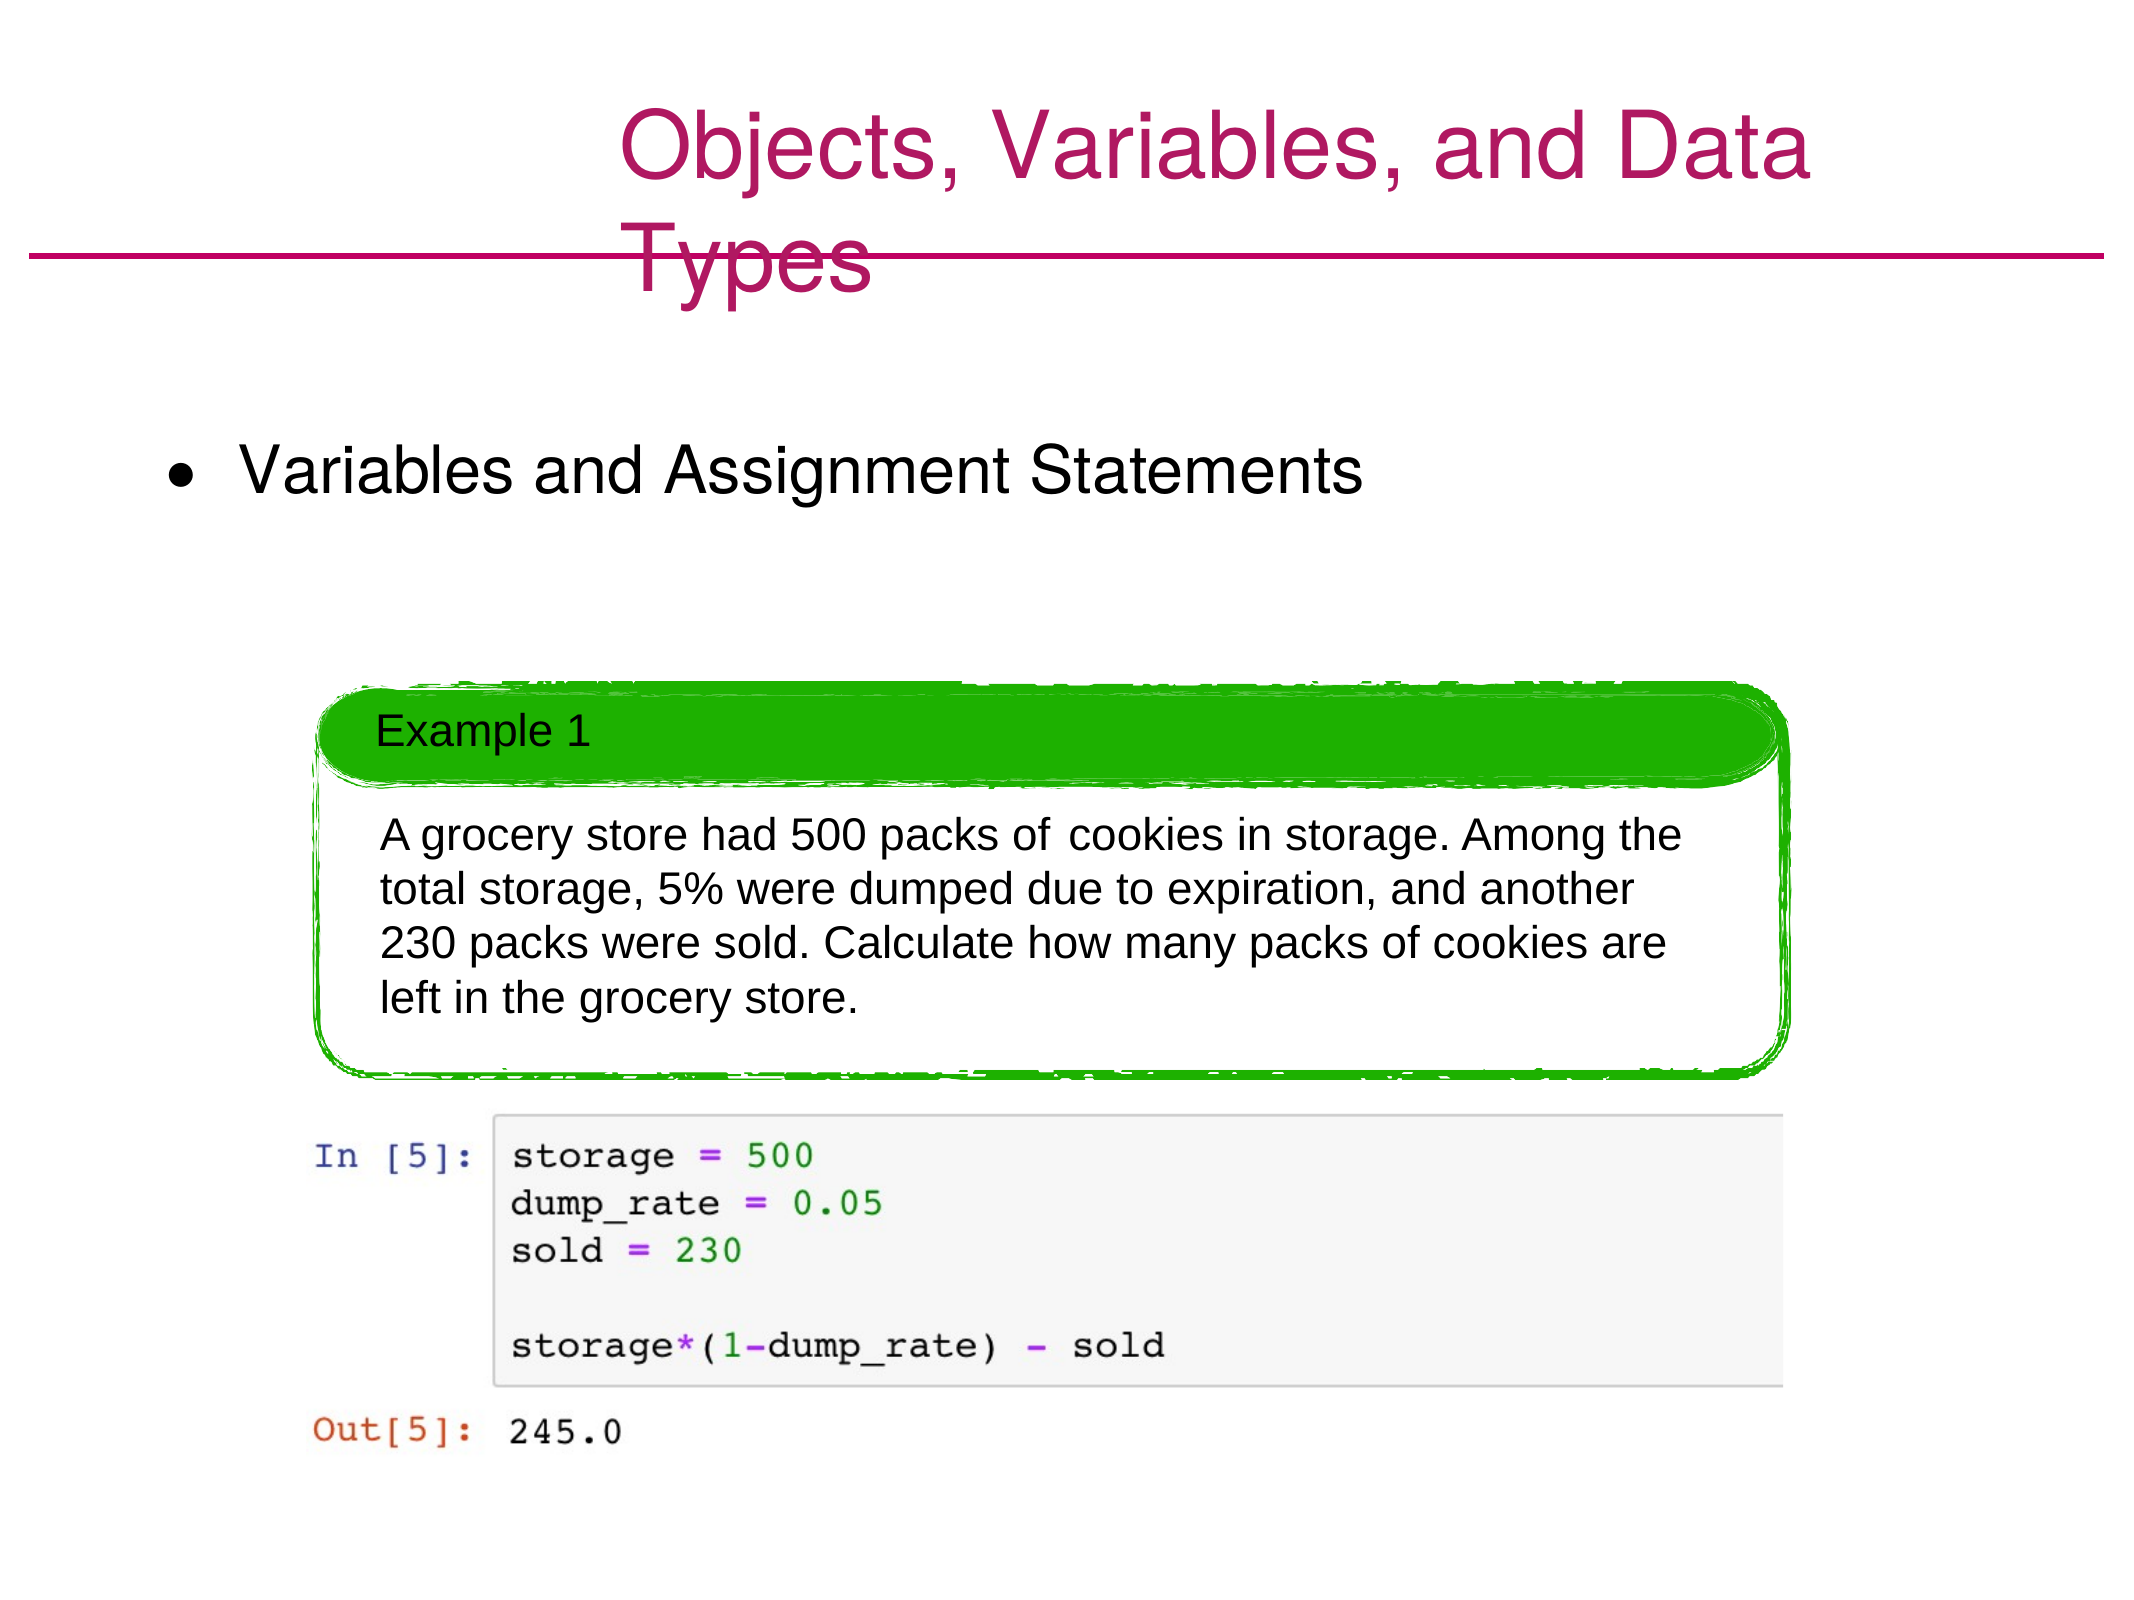

# Objects, Variables, and Data Types

Variables and Assignment Statements
The value of a variable can be retrieved by invoking the name
Example 1

A grocery store had 500 packs of cookies in storage. Among the total storage, 5% were dumped due to expiration, and another 230 packs were sold. Calculate how many packs of cookies are left in the grocery store.